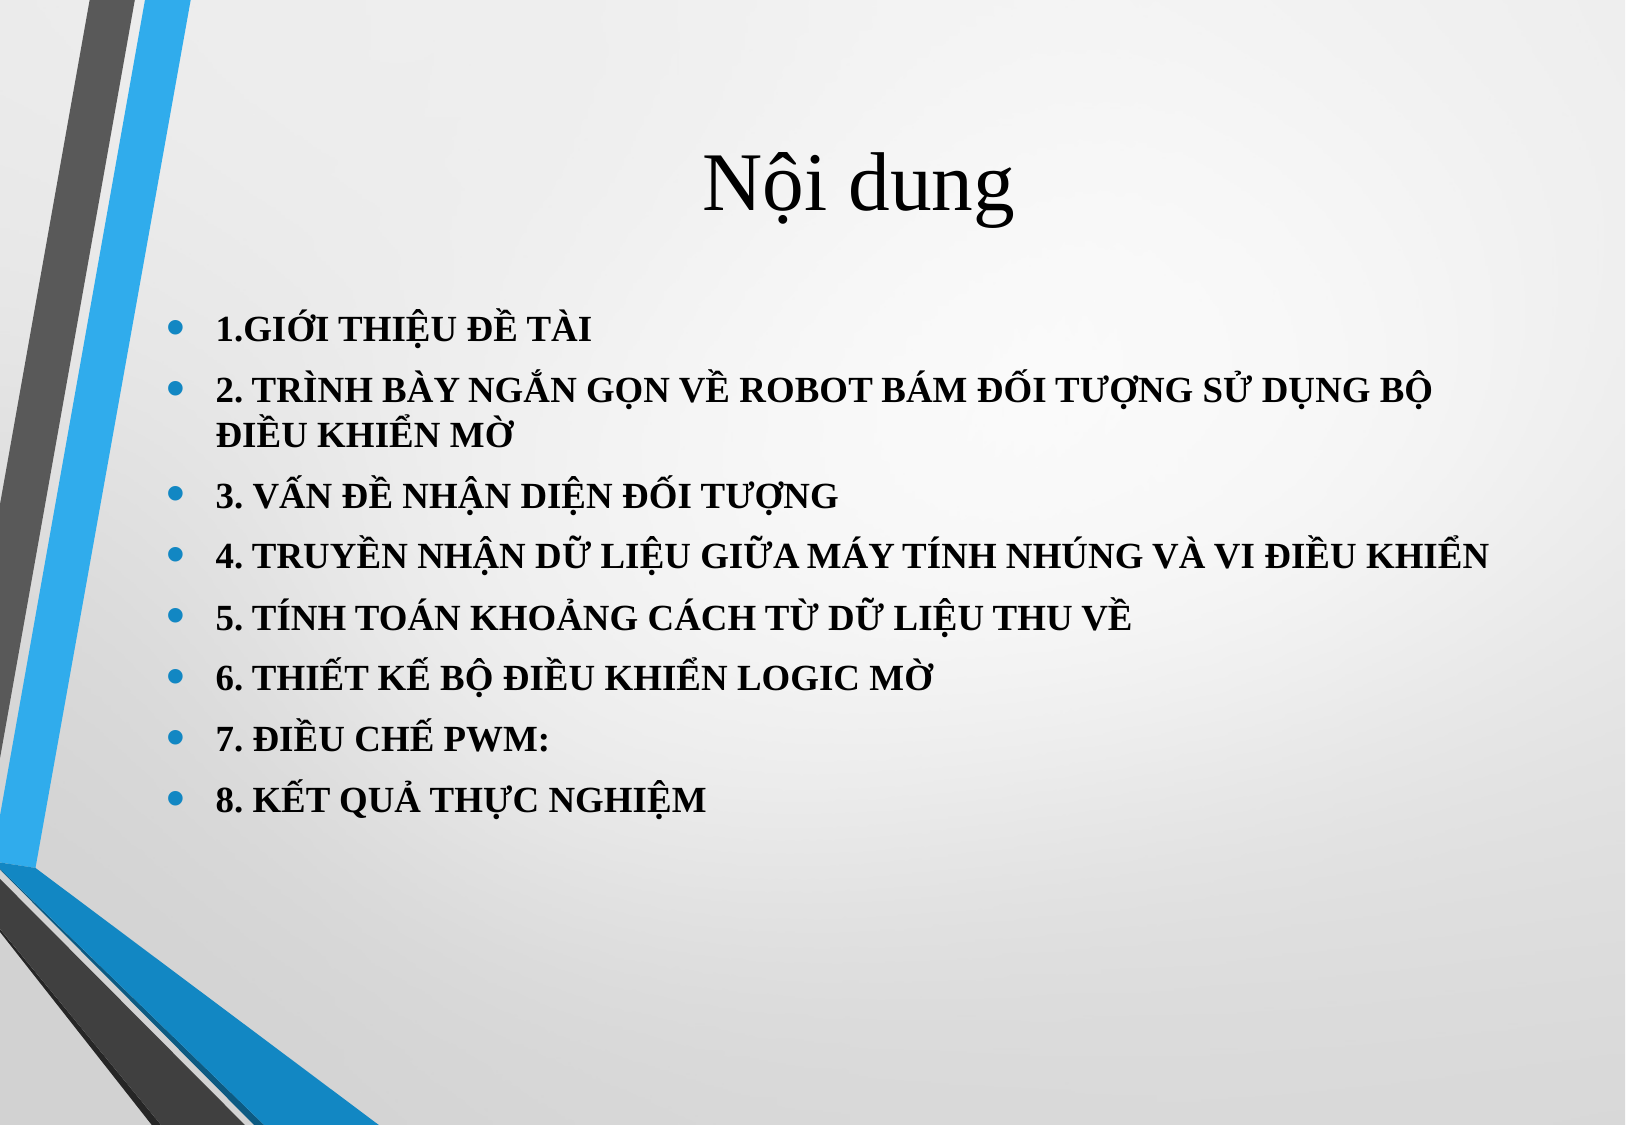

# Nội dung
1.GIỚI THIỆU ĐỀ TÀI
2. TRÌNH BÀY NGẮN GỌN VỀ ROBOT BÁM ĐỐI TƯỢNG SỬ DỤNG BỘ ĐIỀU KHIỂN MỜ
3. VẤN ĐỀ NHẬN DIỆN ĐỐI TƯỢNG
4. TRUYỀN NHẬN DỮ LIỆU GIỮA MÁY TÍNH NHÚNG VÀ VI ĐIỀU KHIỂN
5. TÍNH TOÁN KHOẢNG CÁCH TỪ DỮ LIỆU THU VỀ
6. THIẾT KẾ BỘ ĐIỀU KHIỂN LOGIC MỜ
7. ĐIỀU CHẾ PWM:
8. KẾT QUẢ THỰC NGHIỆM